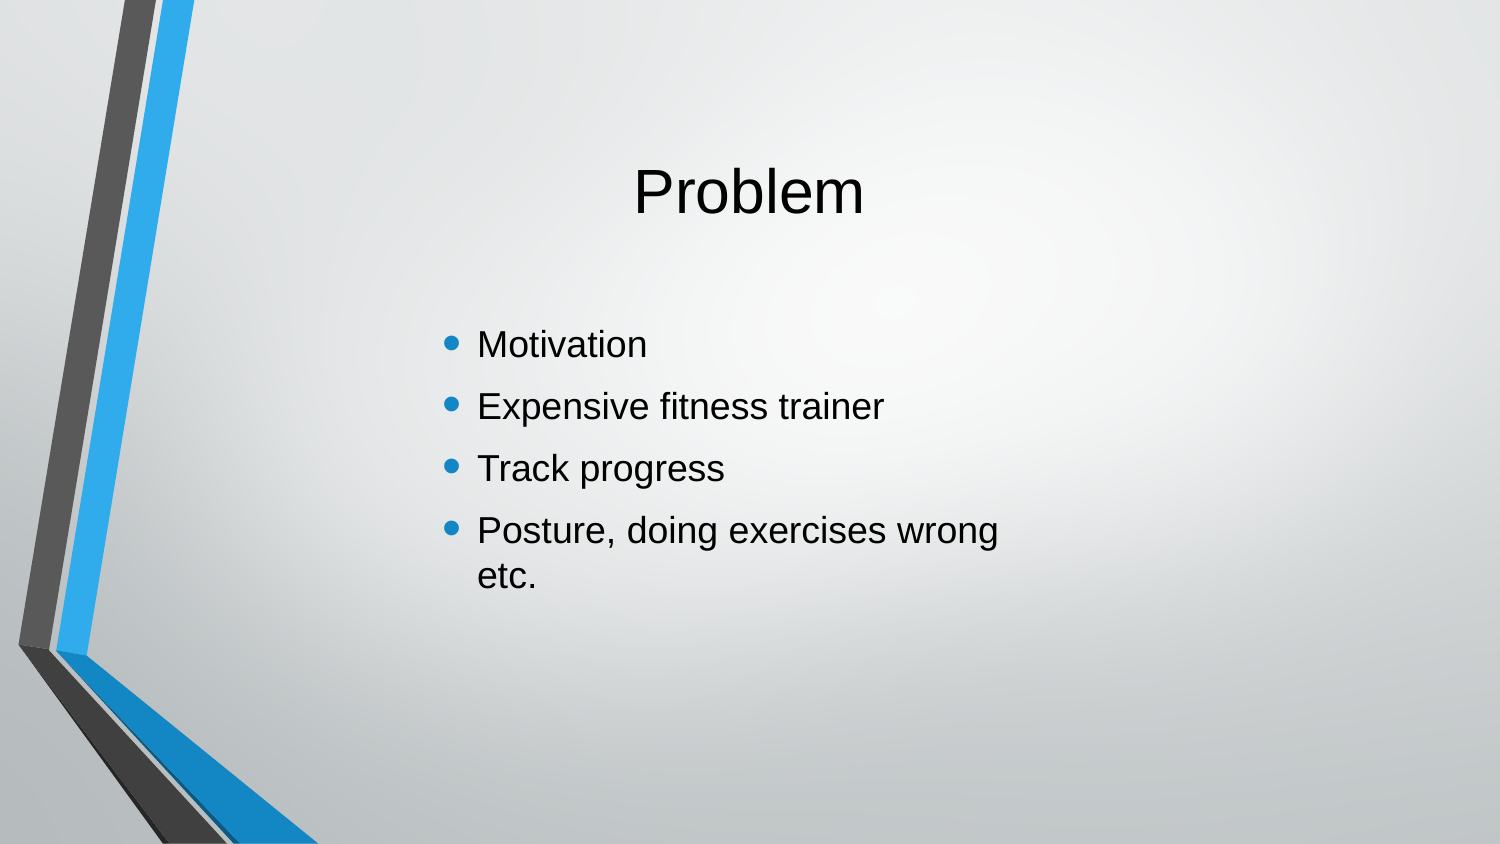

# Problem
Motivation
Expensive fitness trainer
Track progress
Posture, doing exercises wrong etc.